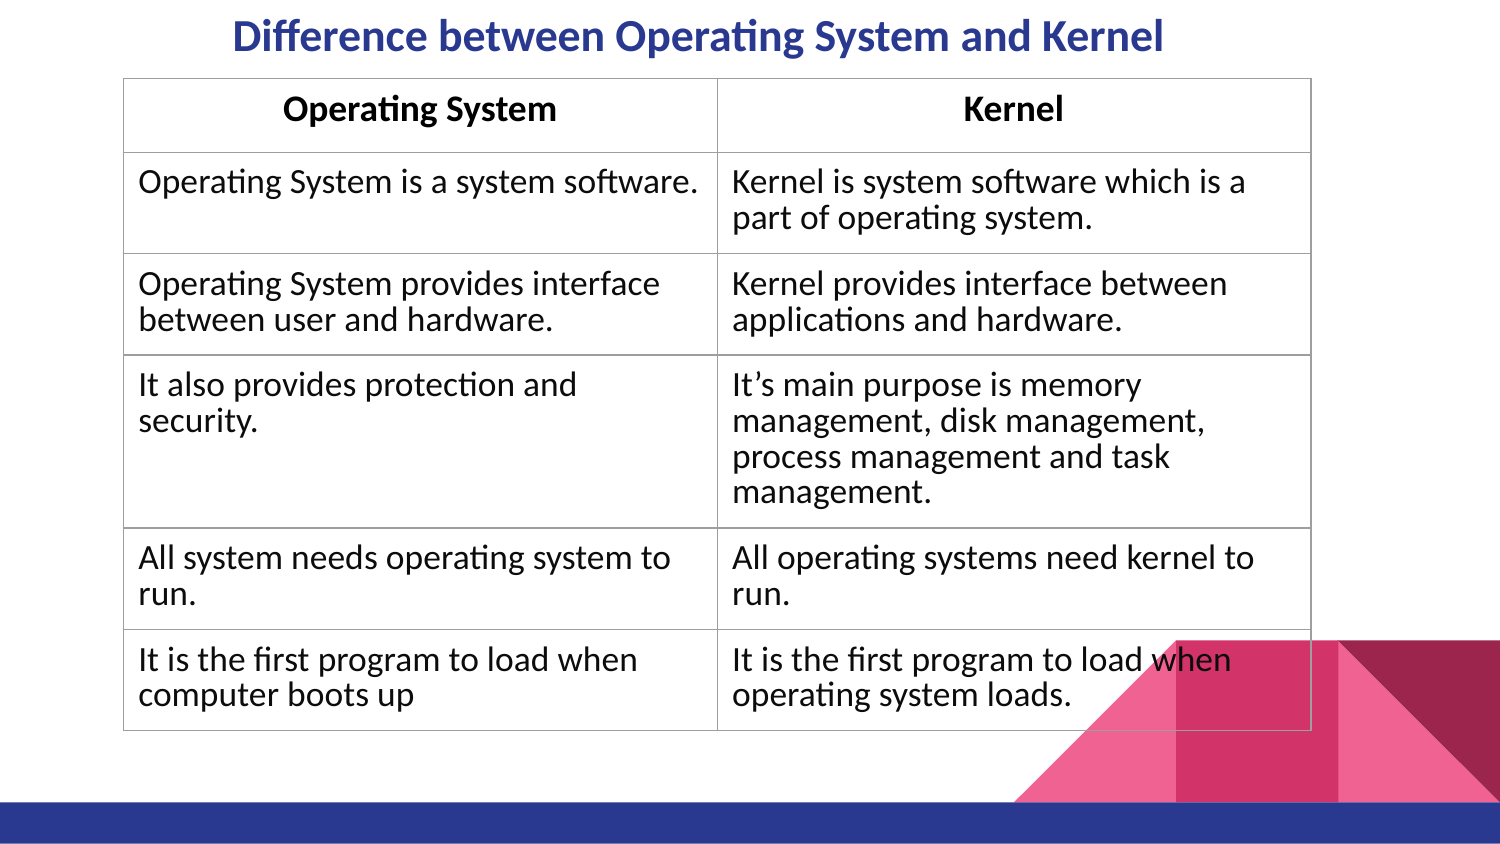

# Difference between Operating System and Kernel
| Operating System | Kernel |
| --- | --- |
| Operating System is a system software. | Kernel is system software which is a part of operating system. |
| Operating System provides interface between user and hardware. | Kernel provides interface between applications and hardware. |
| It also provides protection and security. | It’s main purpose is memory management, disk management, process management and task management. |
| All system needs operating system to run. | All operating systems need kernel to run. |
| It is the first program to load when computer boots up | It is the first program to load when operating system loads. |